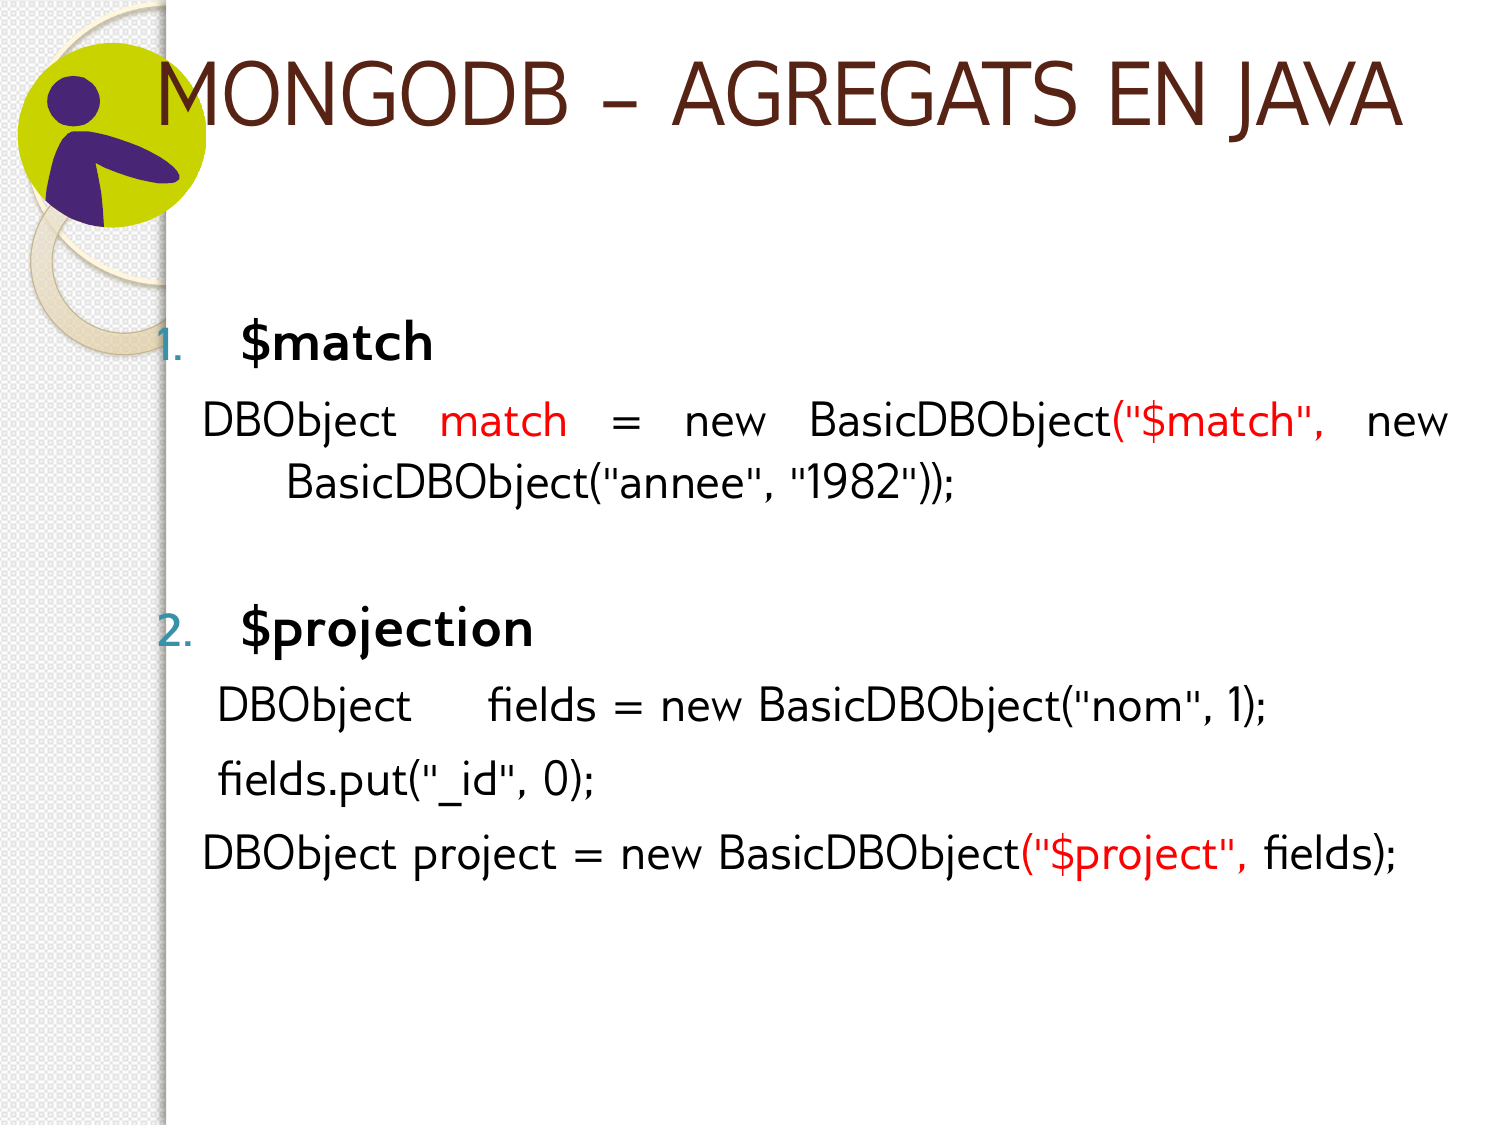

# MONGODB – AGREGATS EN JAVA

$match
DBObject match = new BasicDBObject("$match", new BasicDBObject("annee", "1982"));

$projection
 DBObject     fields = new BasicDBObject("nom", 1);
 fields.put("_id", 0);
DBObject project = new BasicDBObject("$project", fields);